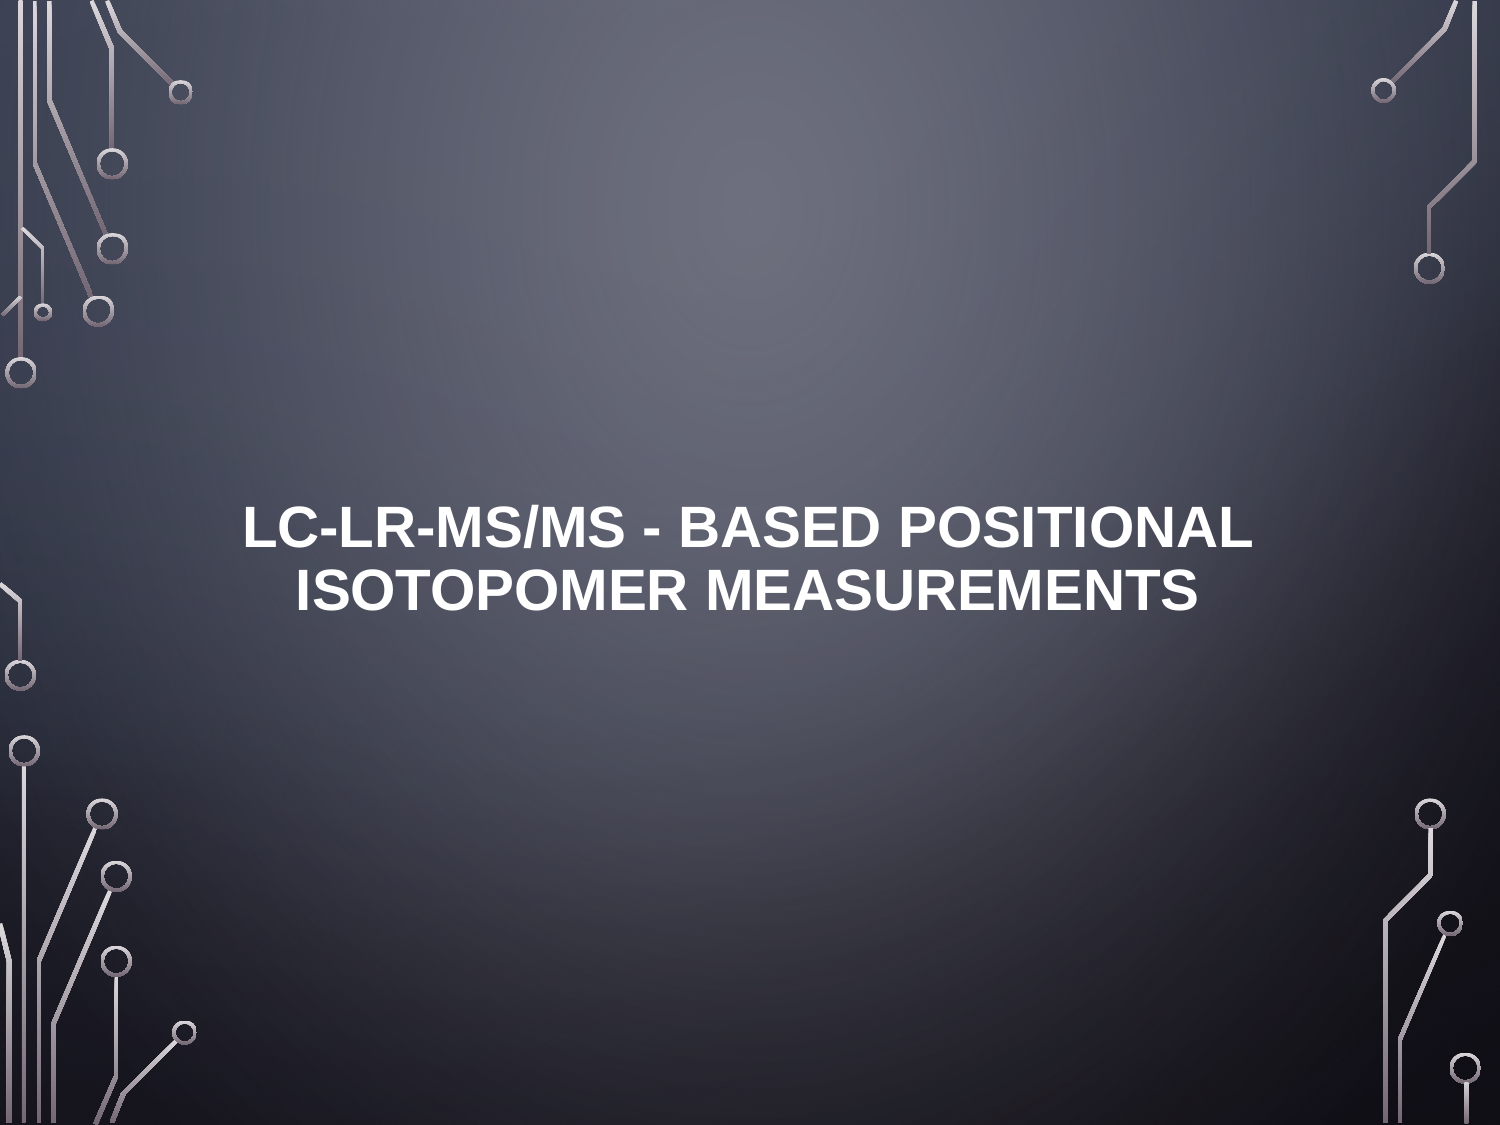

# LC-LR-MS/MS - based Positional Isotopomer Measurements